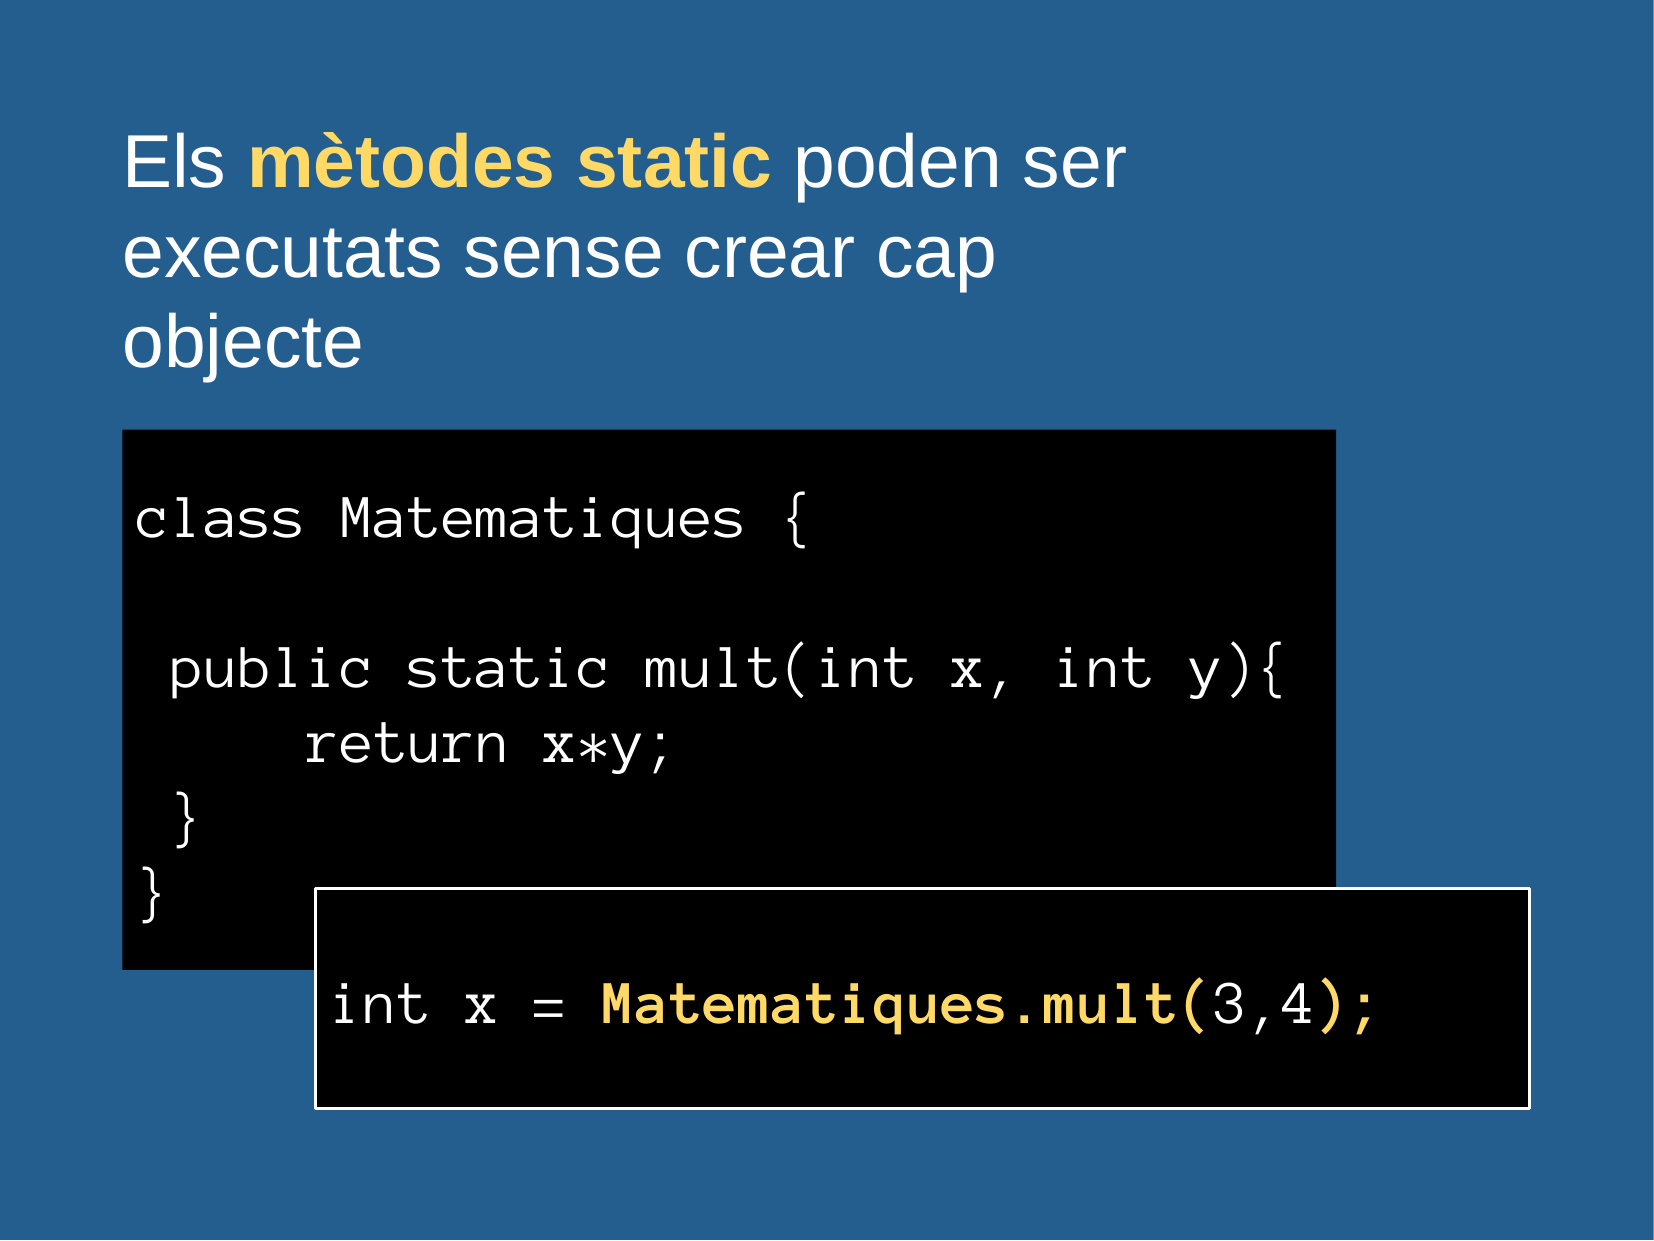

Els mètodes static poden ser executats sense crear cap objecte
class Matematiques {

 public static mult(int x, int y){
     return x*y;
 }
}
int x = Matematiques.mult(3,4);